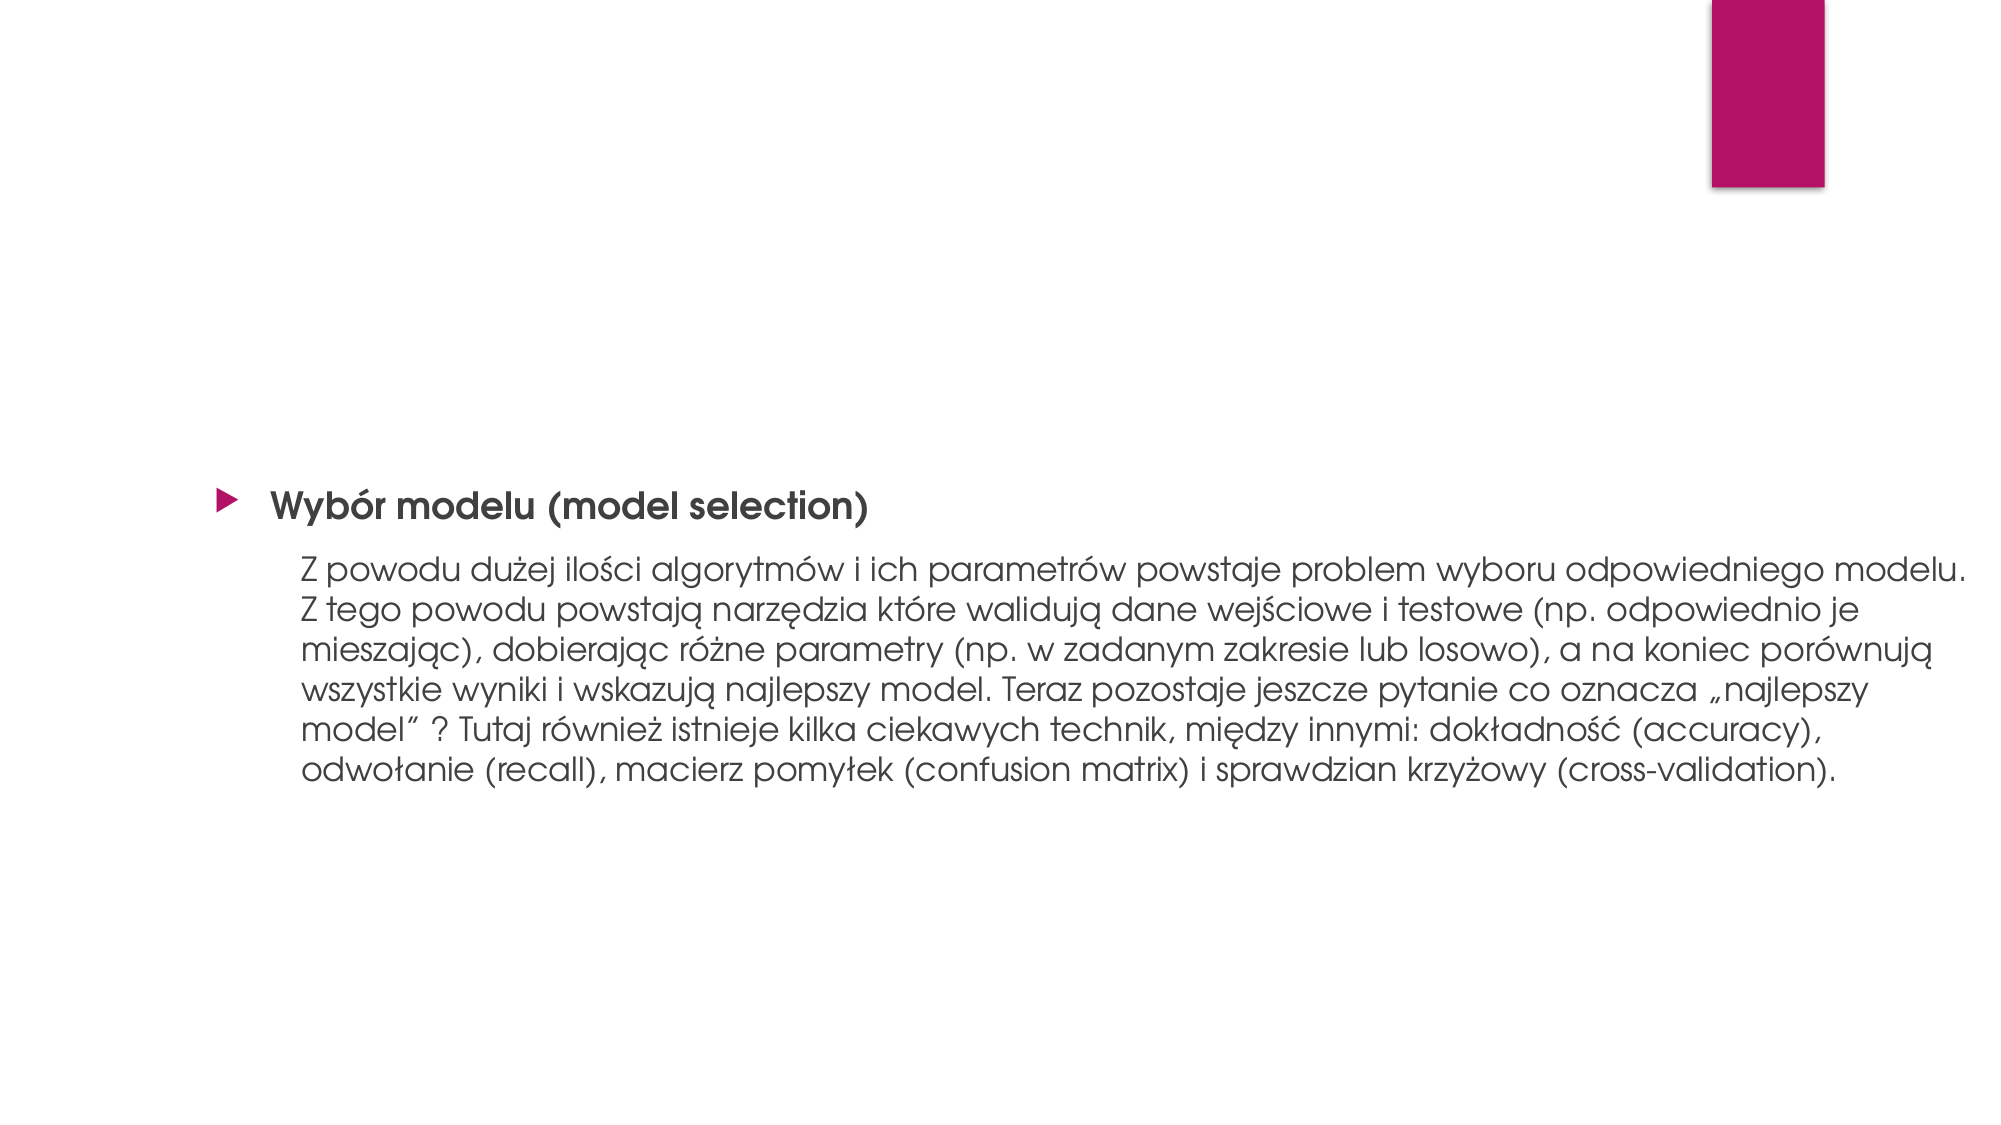

Wybór modelu (model selection)
Z powodu dużej ilości algorytmów i ich parametrów powstaje problem wyboru odpowiedniego modelu. Z tego powodu powstają narzędzia które walidują dane wejściowe i testowe (np. odpowiednio je mieszając), dobierając różne parametry (np. w zadanym zakresie lub losowo), a na koniec porównują wszystkie wyniki i wskazują najlepszy model. Teraz pozostaje jeszcze pytanie co oznacza „najlepszy model” ? Tutaj również istnieje kilka ciekawych technik, między innymi: dokładność (accuracy), odwołanie (recall), macierz pomyłek (confusion matrix) i sprawdzian krzyżowy (cross-validation).